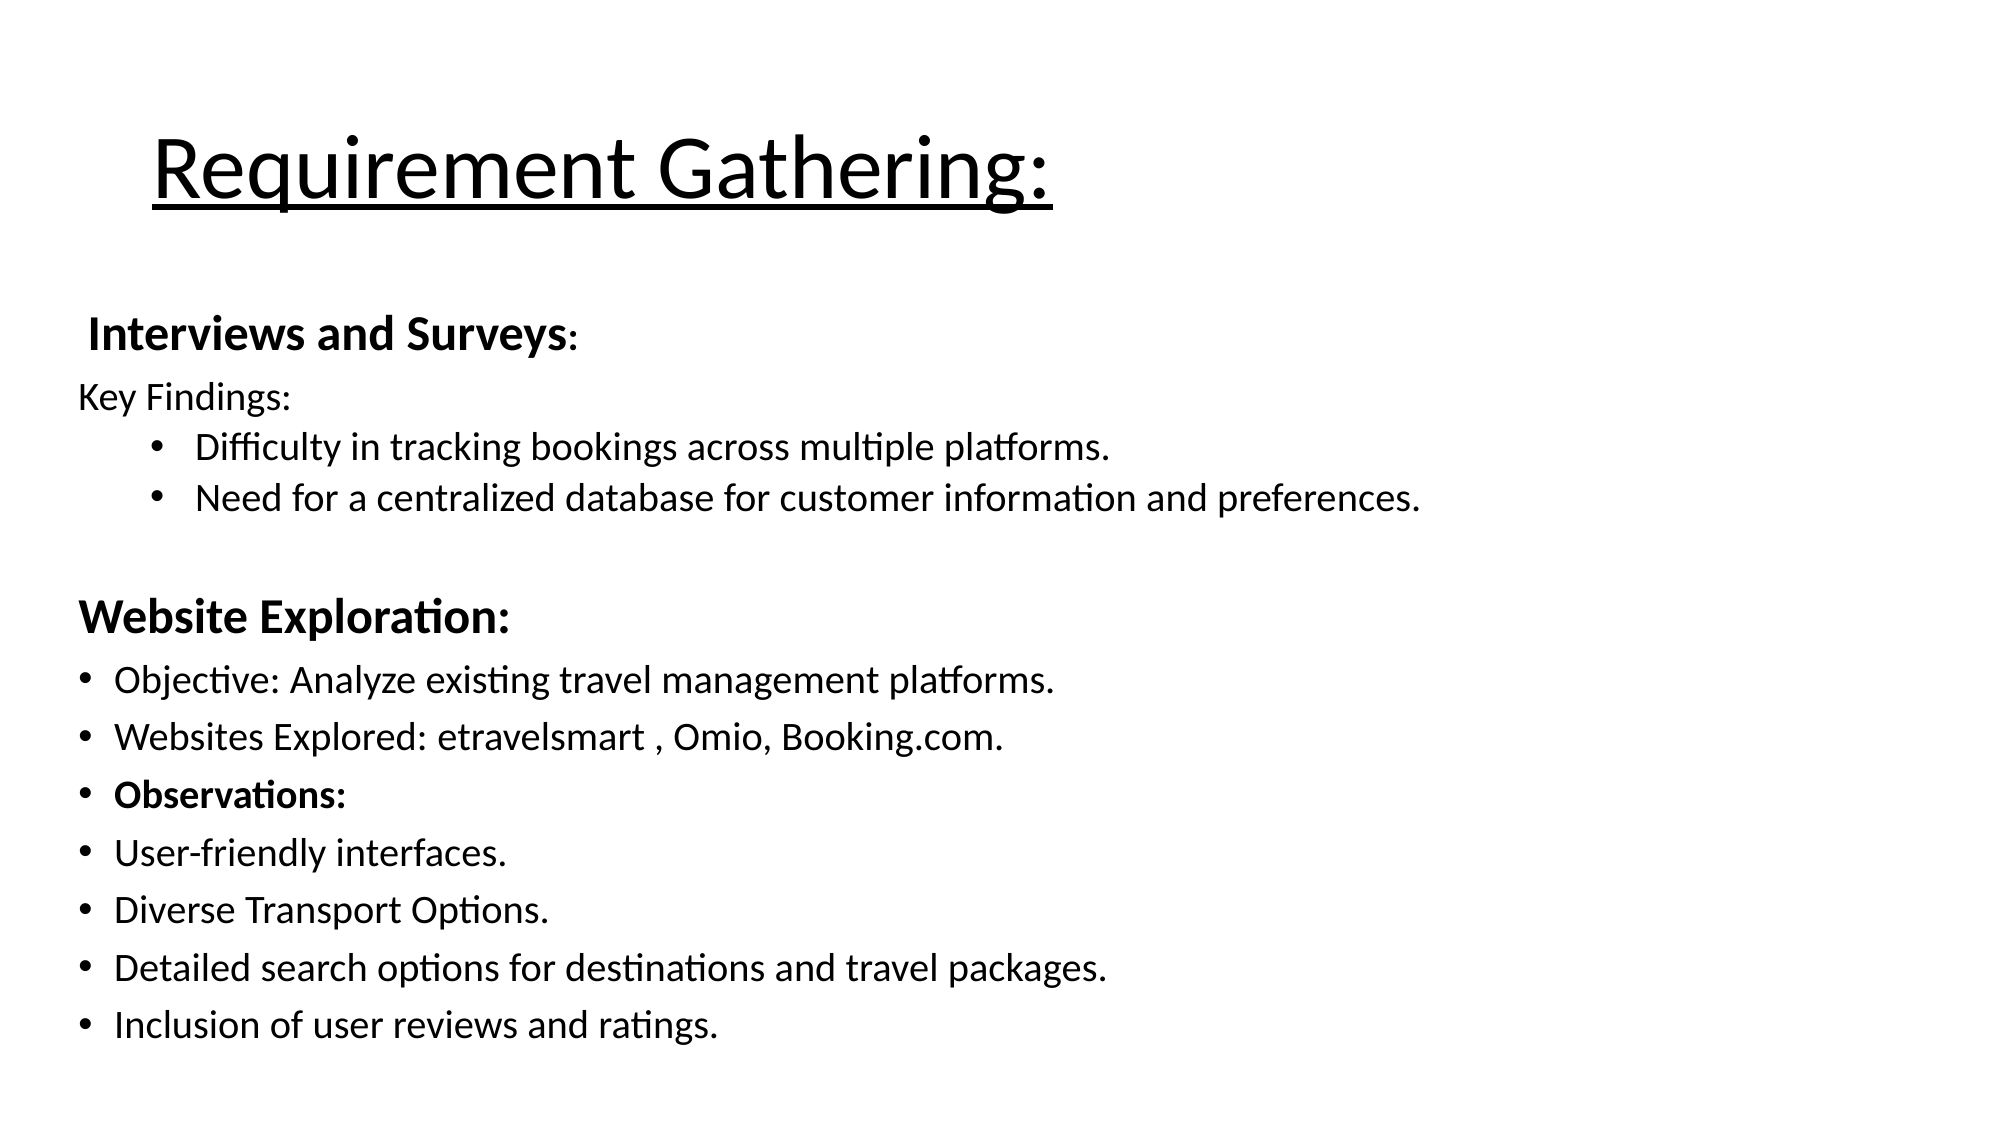

# Requirement Gathering:
 Interviews and Surveys:
Key Findings:
Difficulty in tracking bookings across multiple platforms.
Need for a centralized database for customer information and preferences.

Website Exploration:
Objective: Analyze existing travel management platforms.
Websites Explored: etravelsmart , Omio, Booking.com.
Observations:
User-friendly interfaces.
Diverse Transport Options.
Detailed search options for destinations and travel packages.
Inclusion of user reviews and ratings.